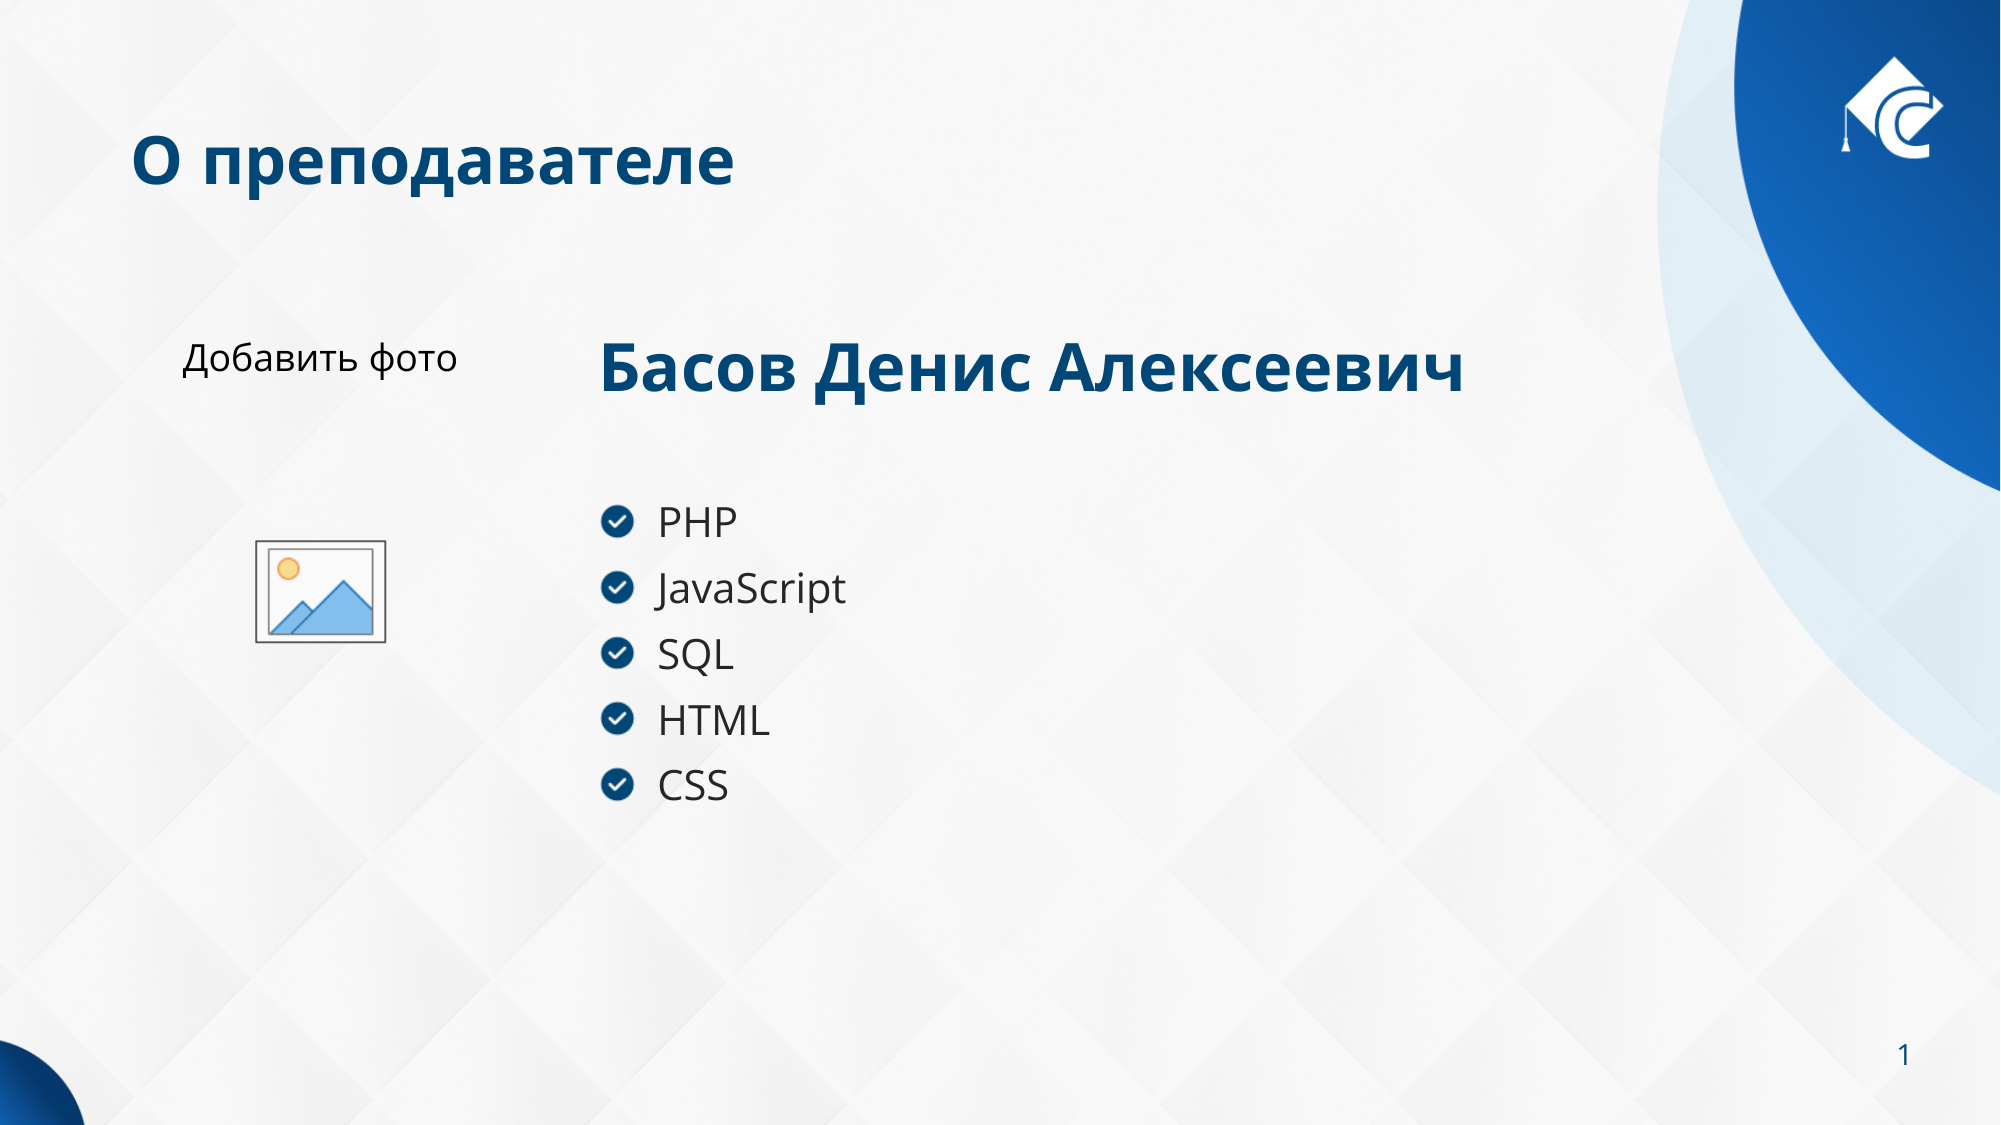

# О преподавателе
Басов Денис Алексеевич

PHP
JavaScript
SQL
HTML
CSS
1